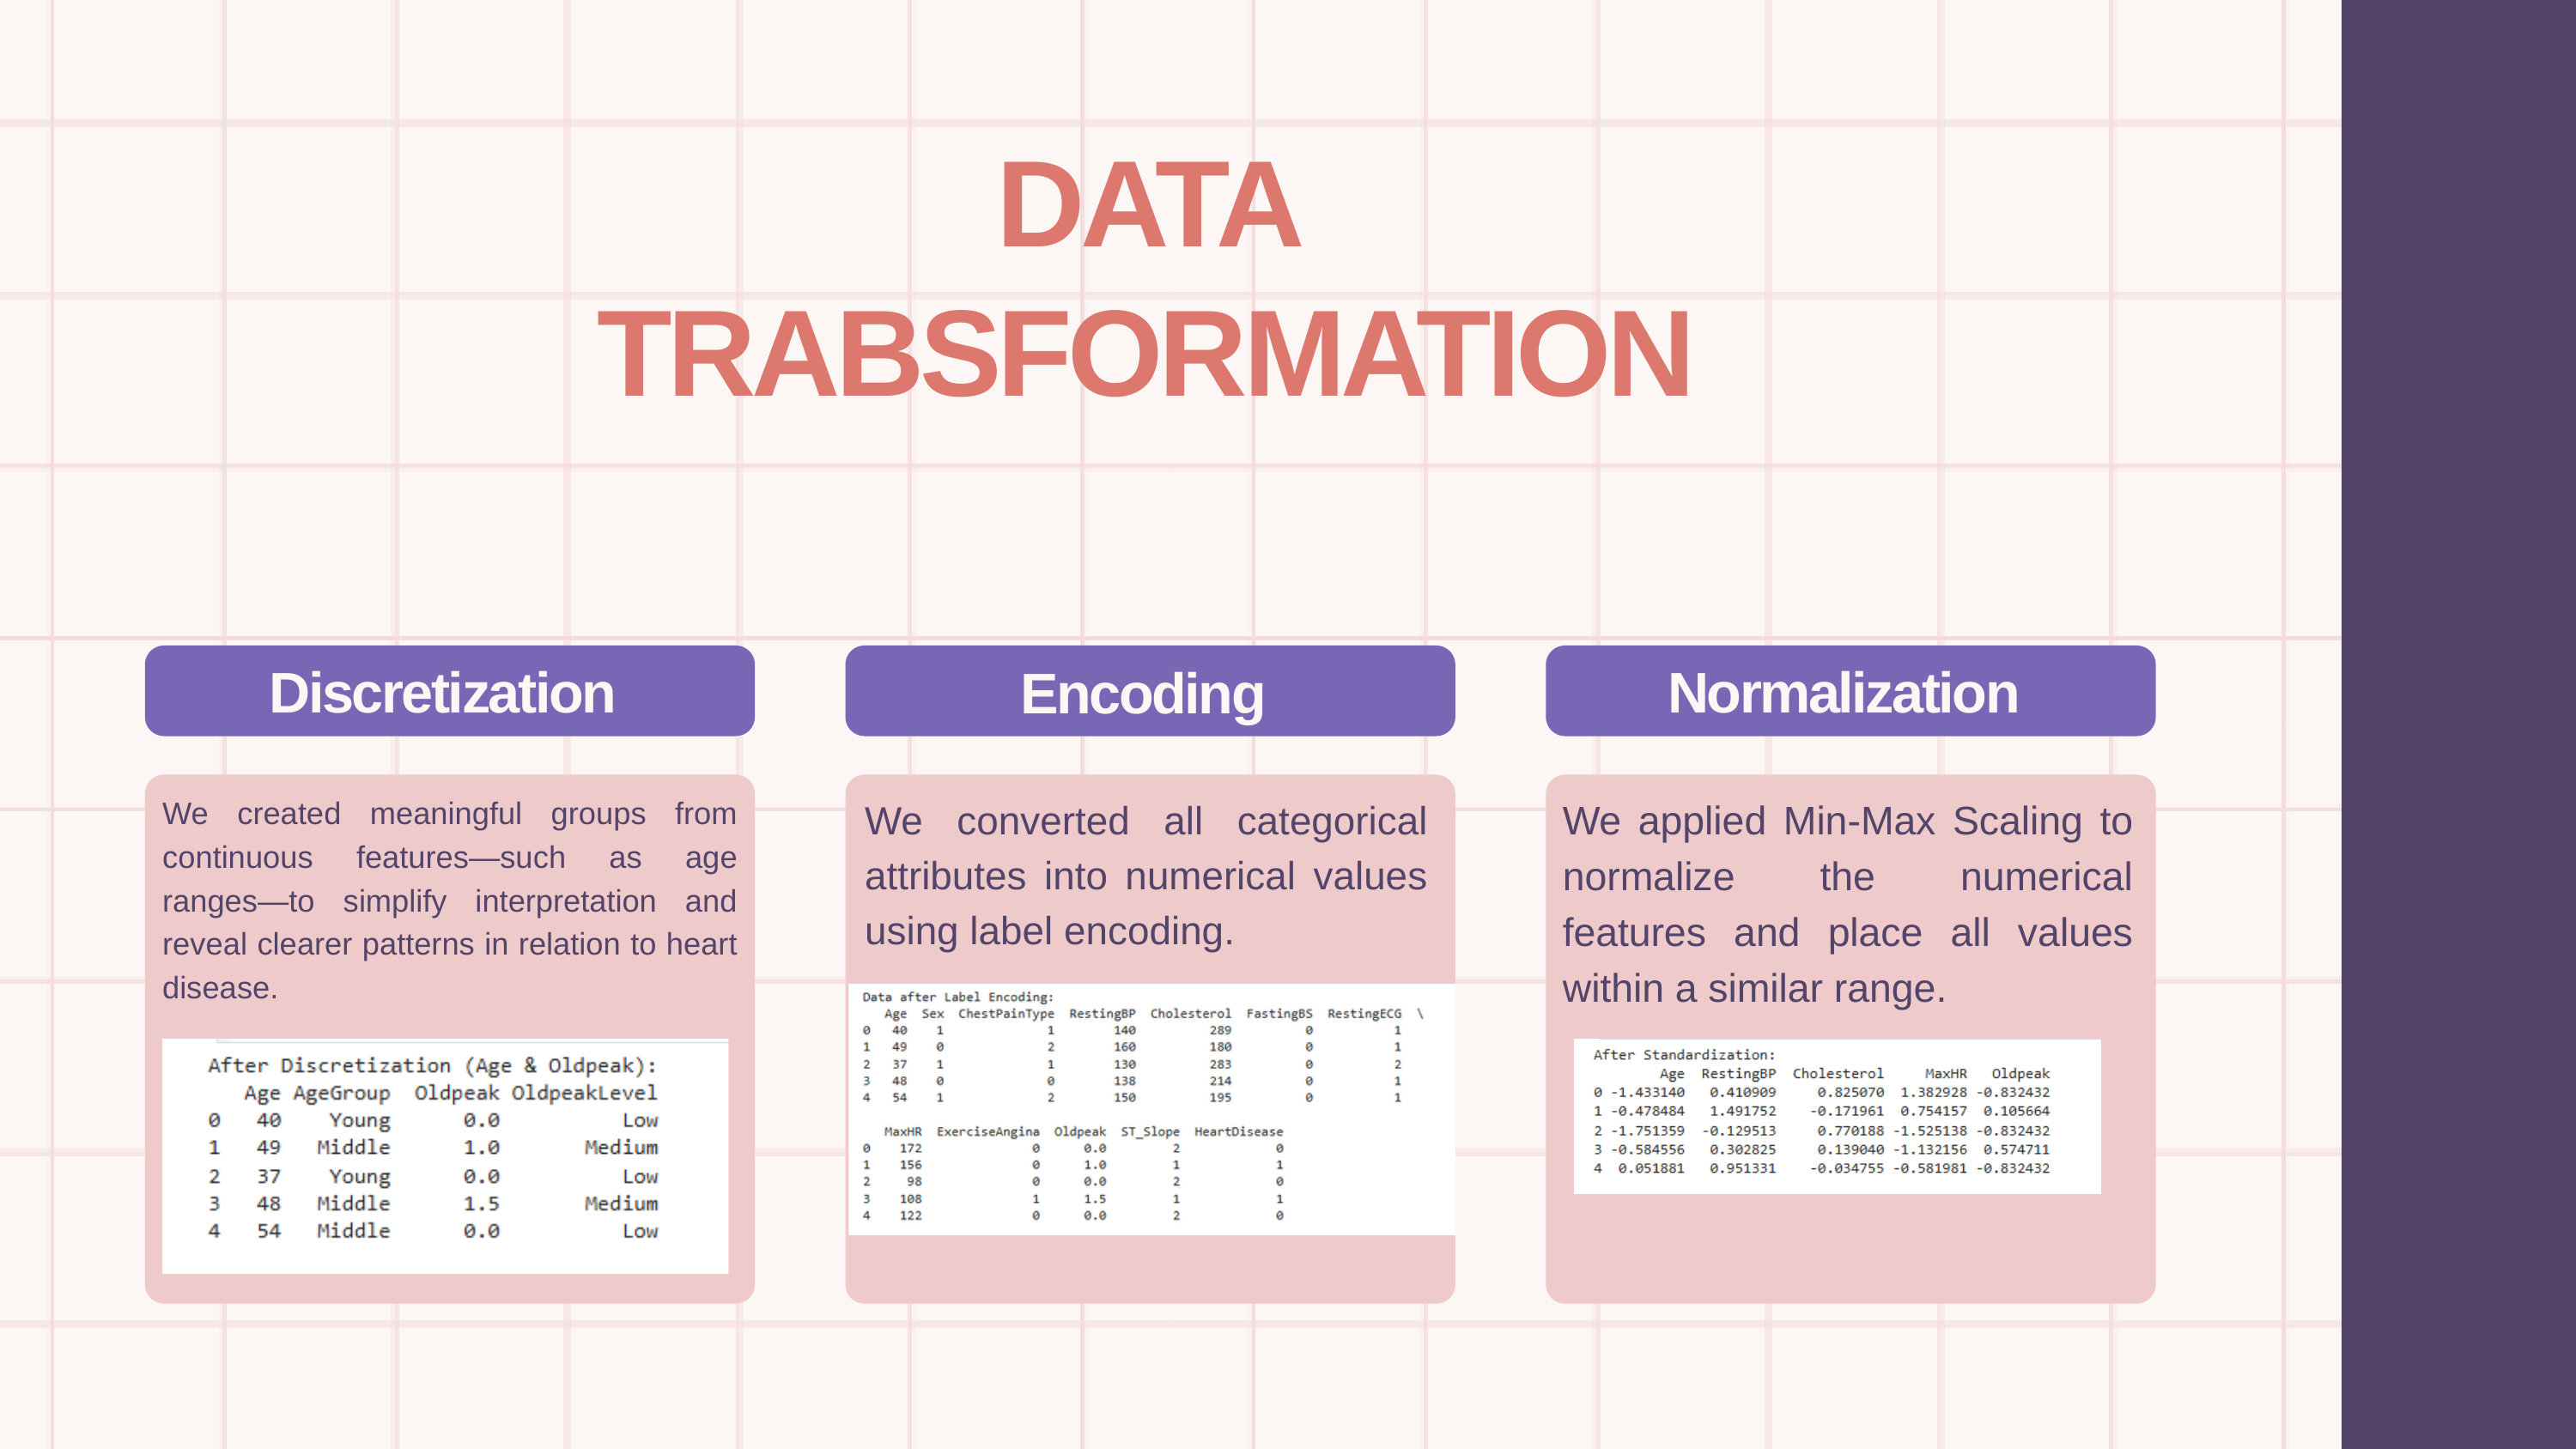

DATA TRABSFORMATION

Discretization
Normalization
Encoding

We created meaningful groups from continuous features—such as age ranges—to simplify interpretation and reveal clearer patterns in relation to heart disease.
We converted all categorical attributes into numerical values using label encoding.
We applied Min-Max Scaling to normalize the numerical features and place all values within a similar range.